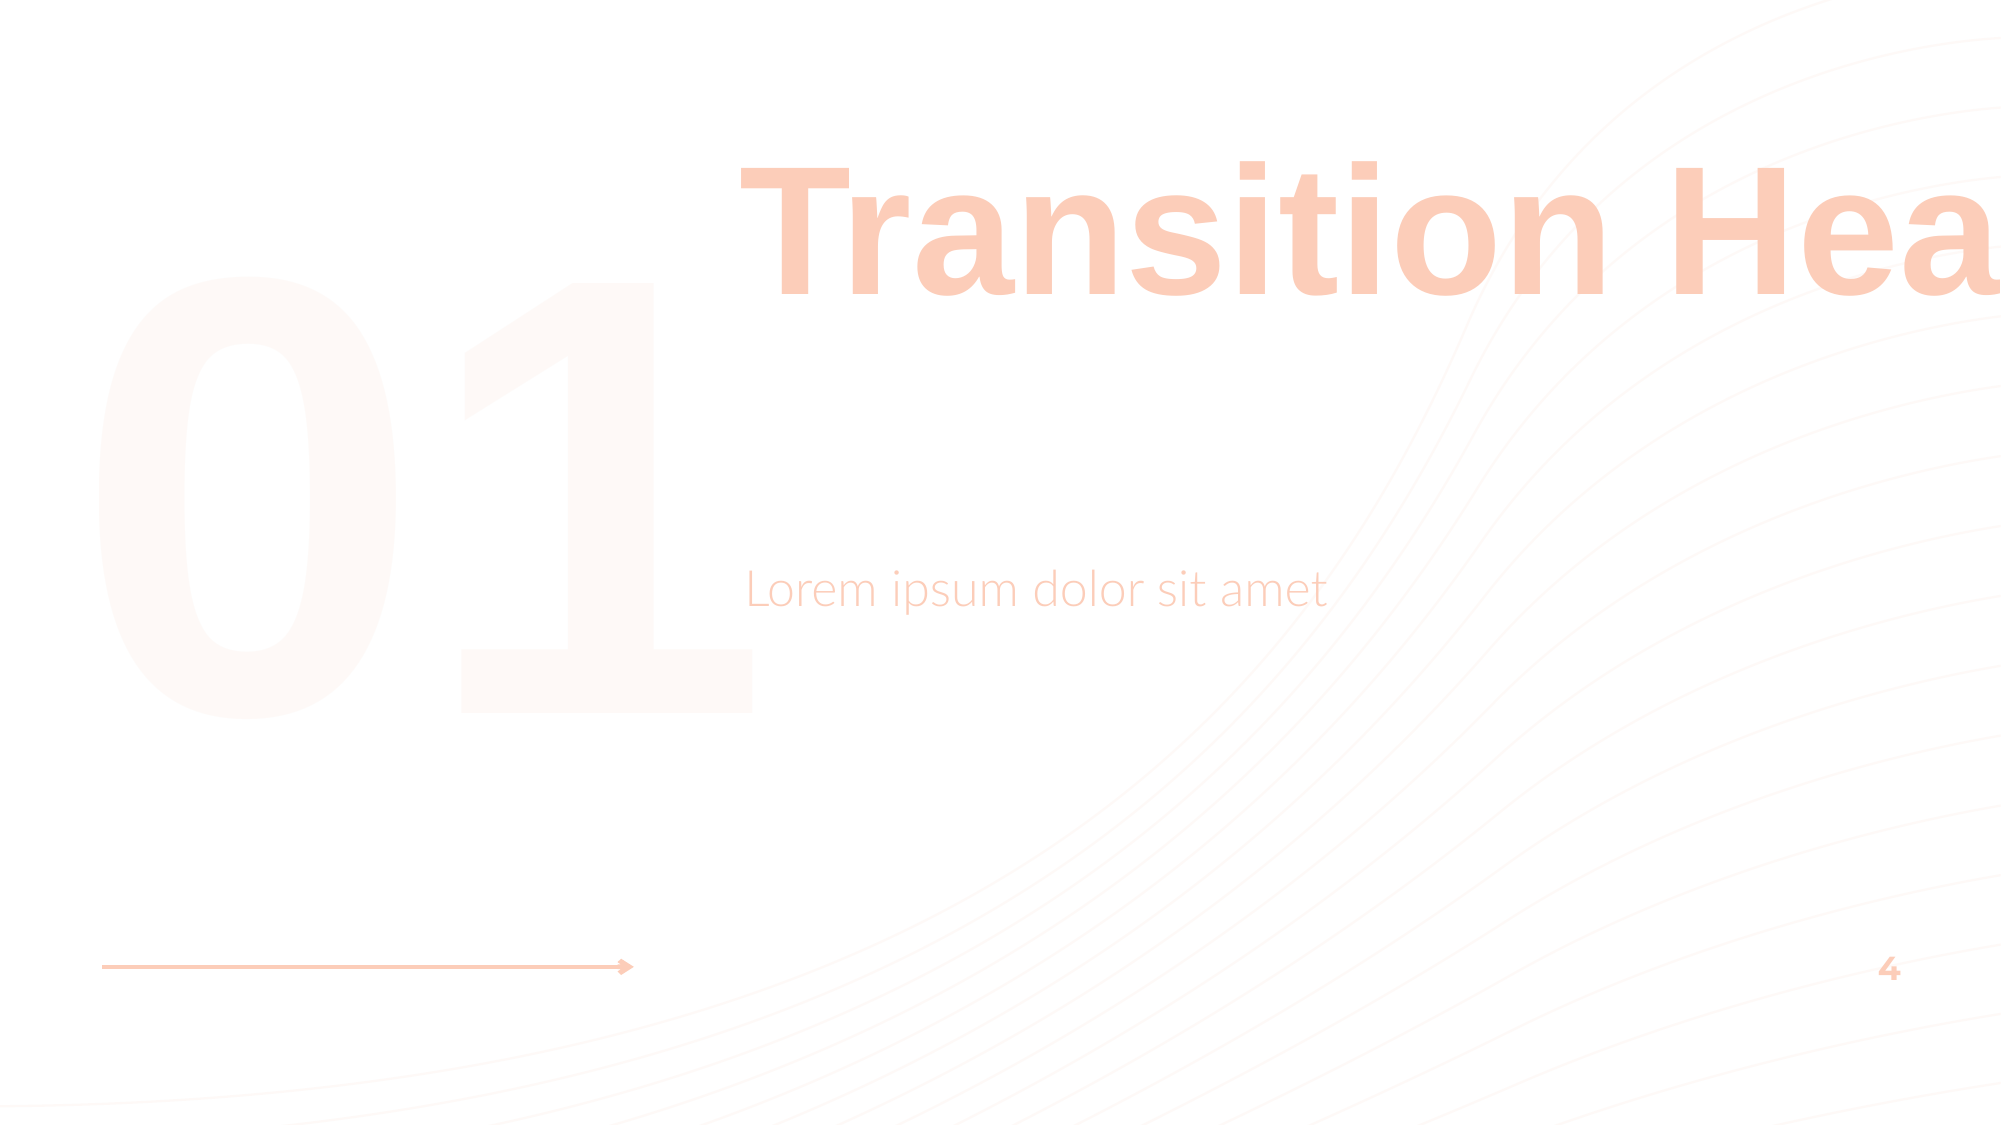

01
Transition Headline
Lorem ipsum dolor sit amet